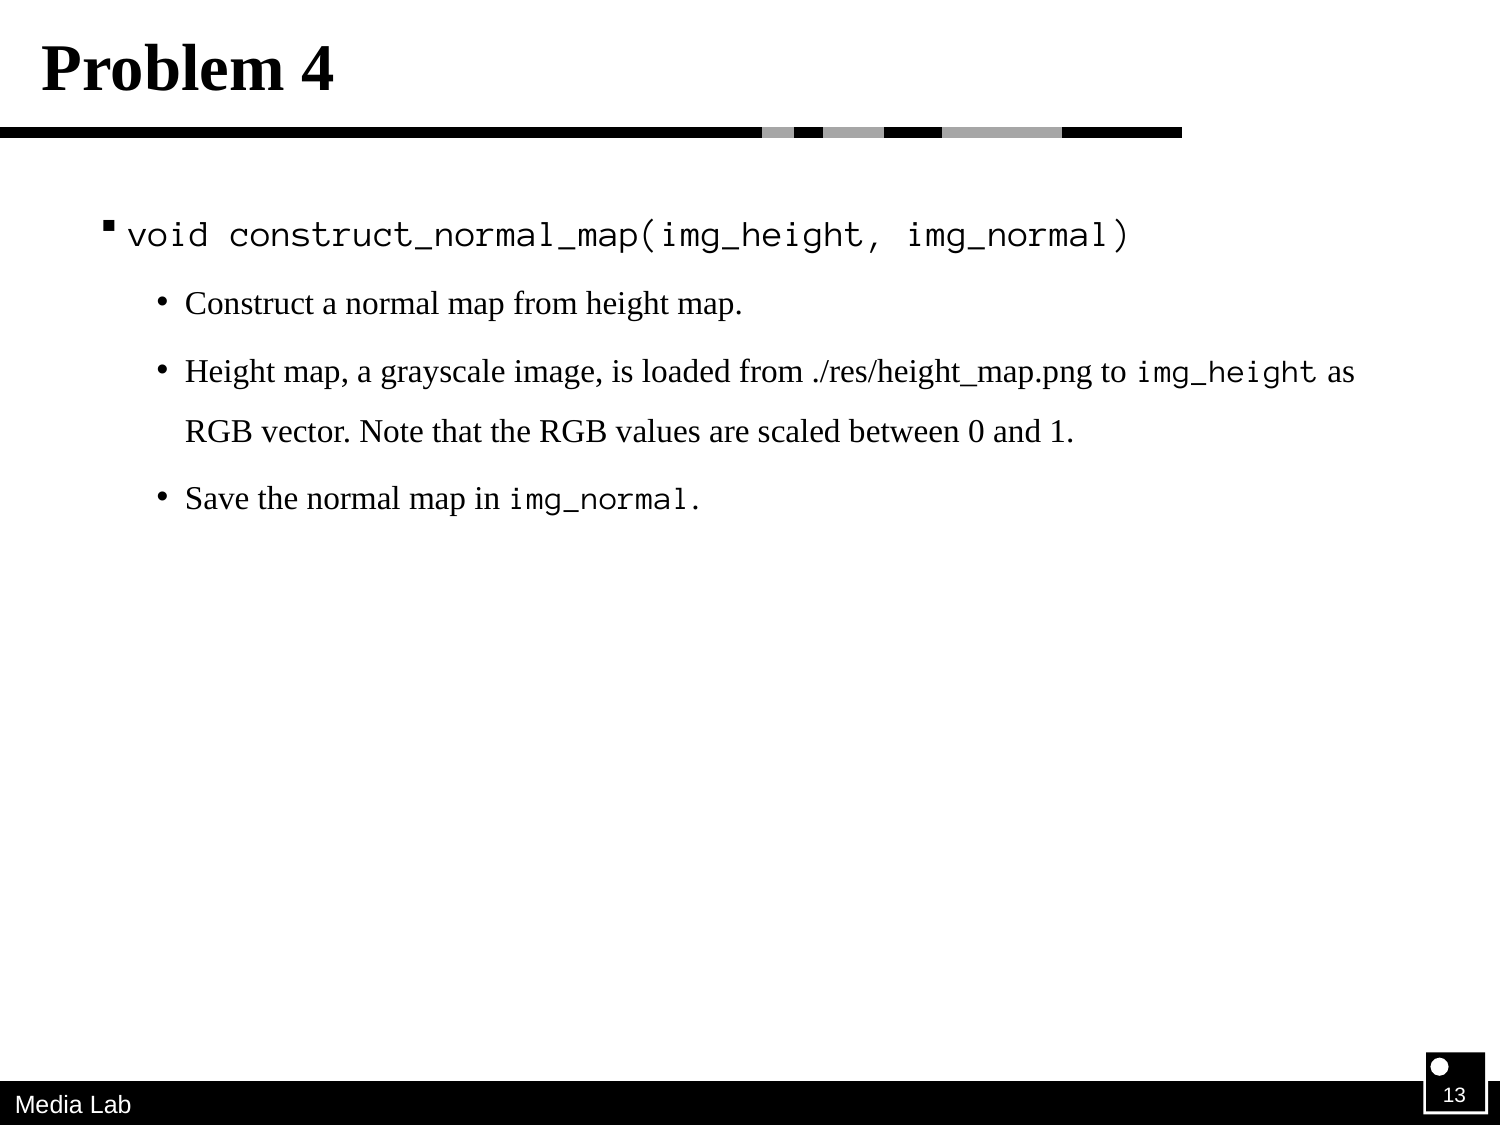

# Problem 4
void construct_normal_map(img_height, img_normal)
Construct a normal map from height map.
Height map, a grayscale image, is loaded from ./res/height_map.png to img_height as RGB vector. Note that the RGB values are scaled between 0 and 1.
Save the normal map in img_normal.

13